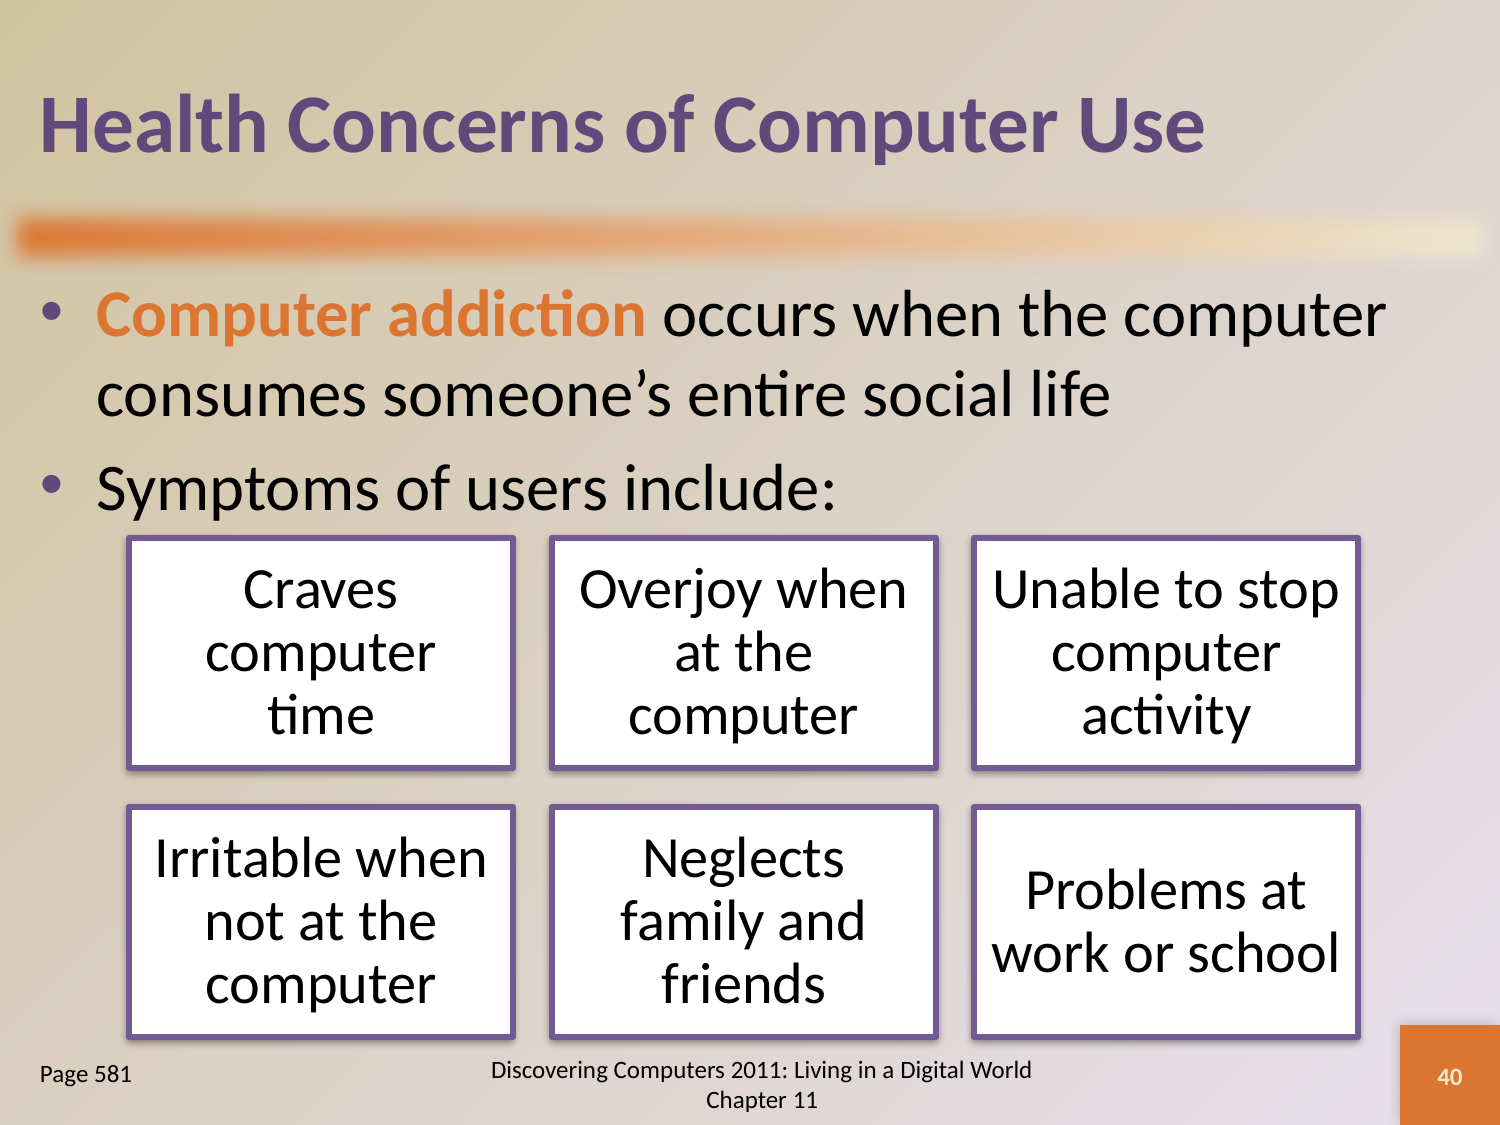

# Health Concerns of Computer Use
Computer addiction occurs when the computer consumes someone’s entire social life
Symptoms of users include:
Craves computer time
Overjoy when at the computer
Unable to stop computer activity
Irritable when not at the computer
Neglects family and friends
Problems at work or school
40
Discovering Computers 2011: Living in a Digital World Chapter 11
Page 581